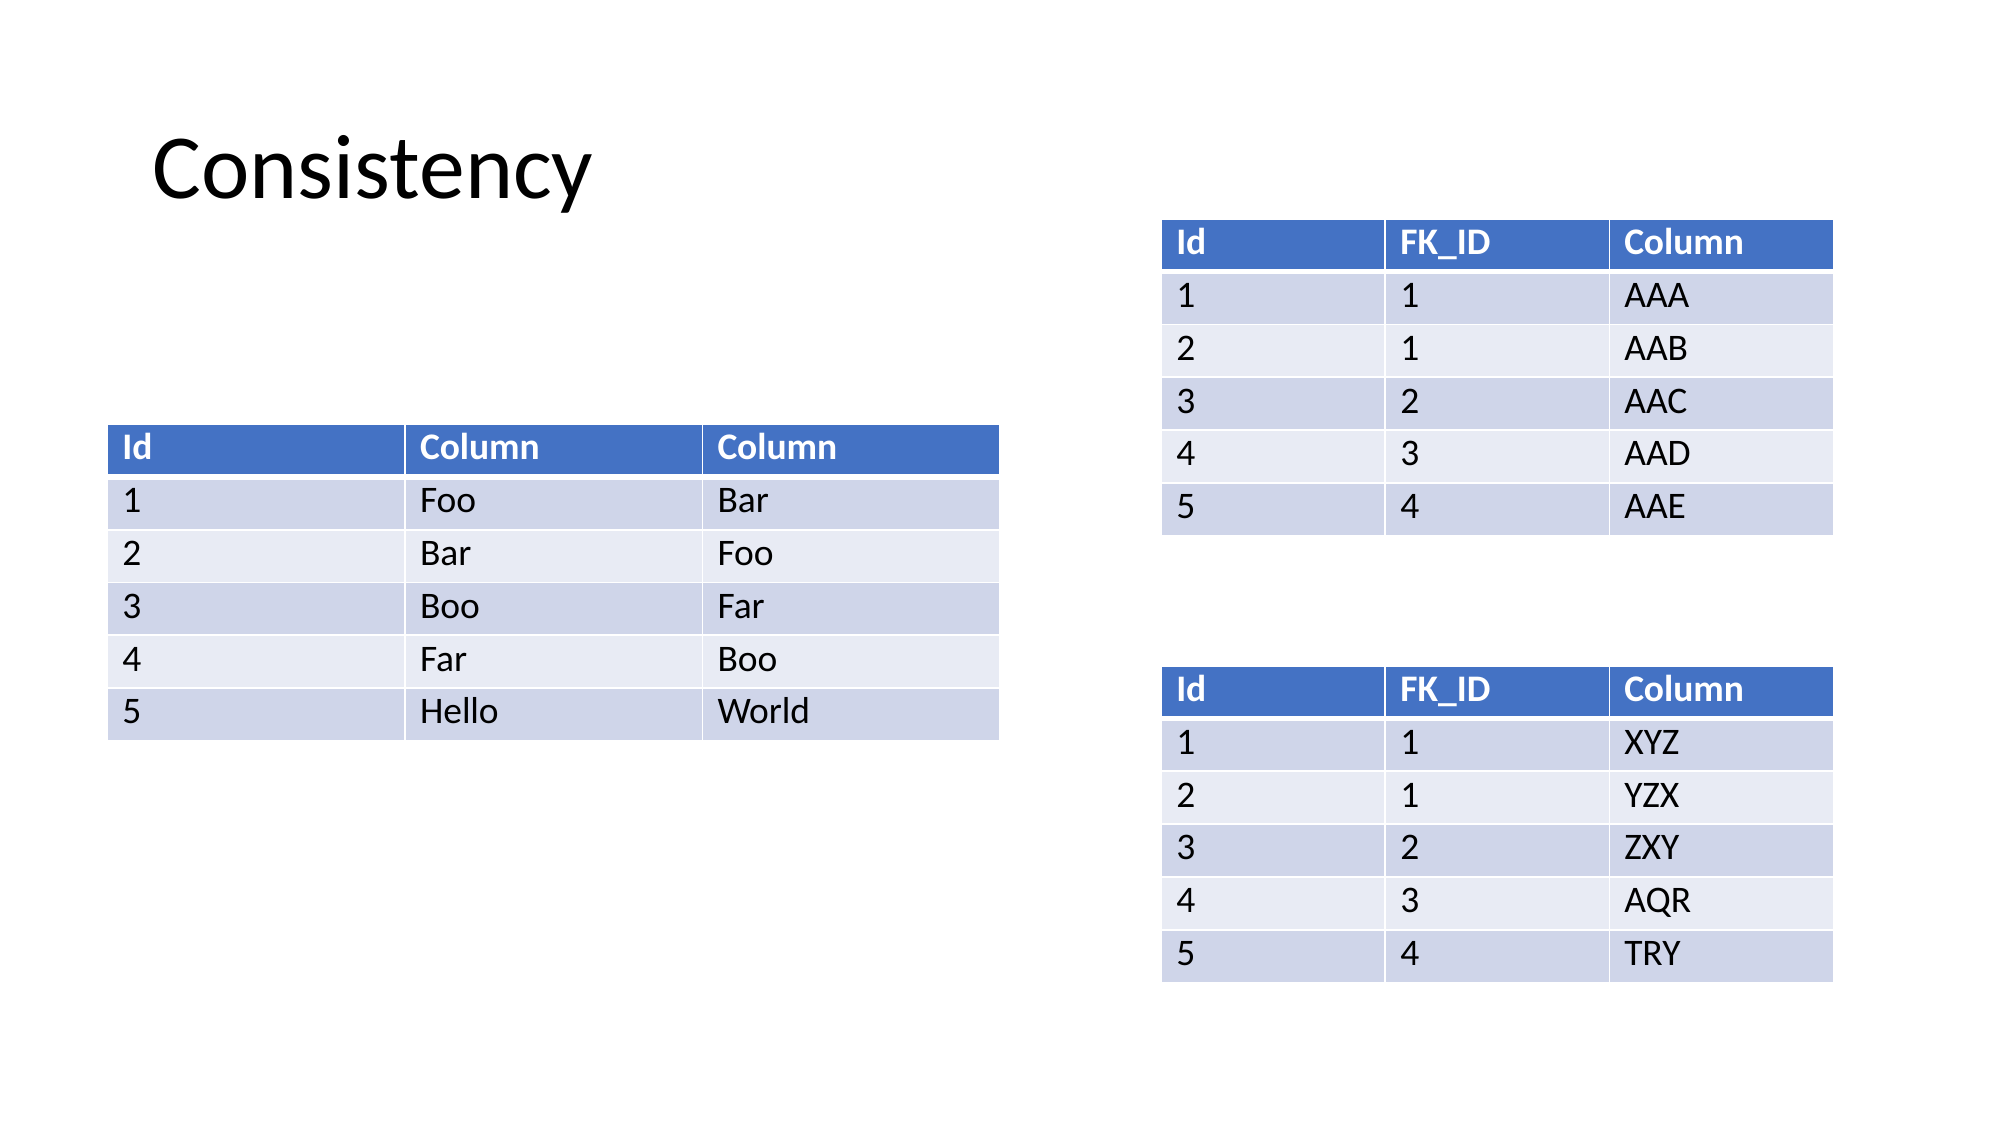

# Consistency
| Id | FK\_ID | Column |
| --- | --- | --- |
| 1 | 1 | AAA |
| 2 | 1 | AAB |
| 3 | 2 | AAC |
| 4 | 3 | AAD |
| 5 | 4 | AAE |
| Id | Column | Column |
| --- | --- | --- |
| 1 | Foo | Bar |
| 2 | Bar | Foo |
| 3 | Boo | Far |
| 4 | Far | Boo |
| 5 | Hello | World |
| Id | FK\_ID | Column |
| --- | --- | --- |
| 1 | 1 | XYZ |
| 2 | 1 | YZX |
| 3 | 2 | ZXY |
| 4 | 3 | AQR |
| 5 | 4 | TRY |